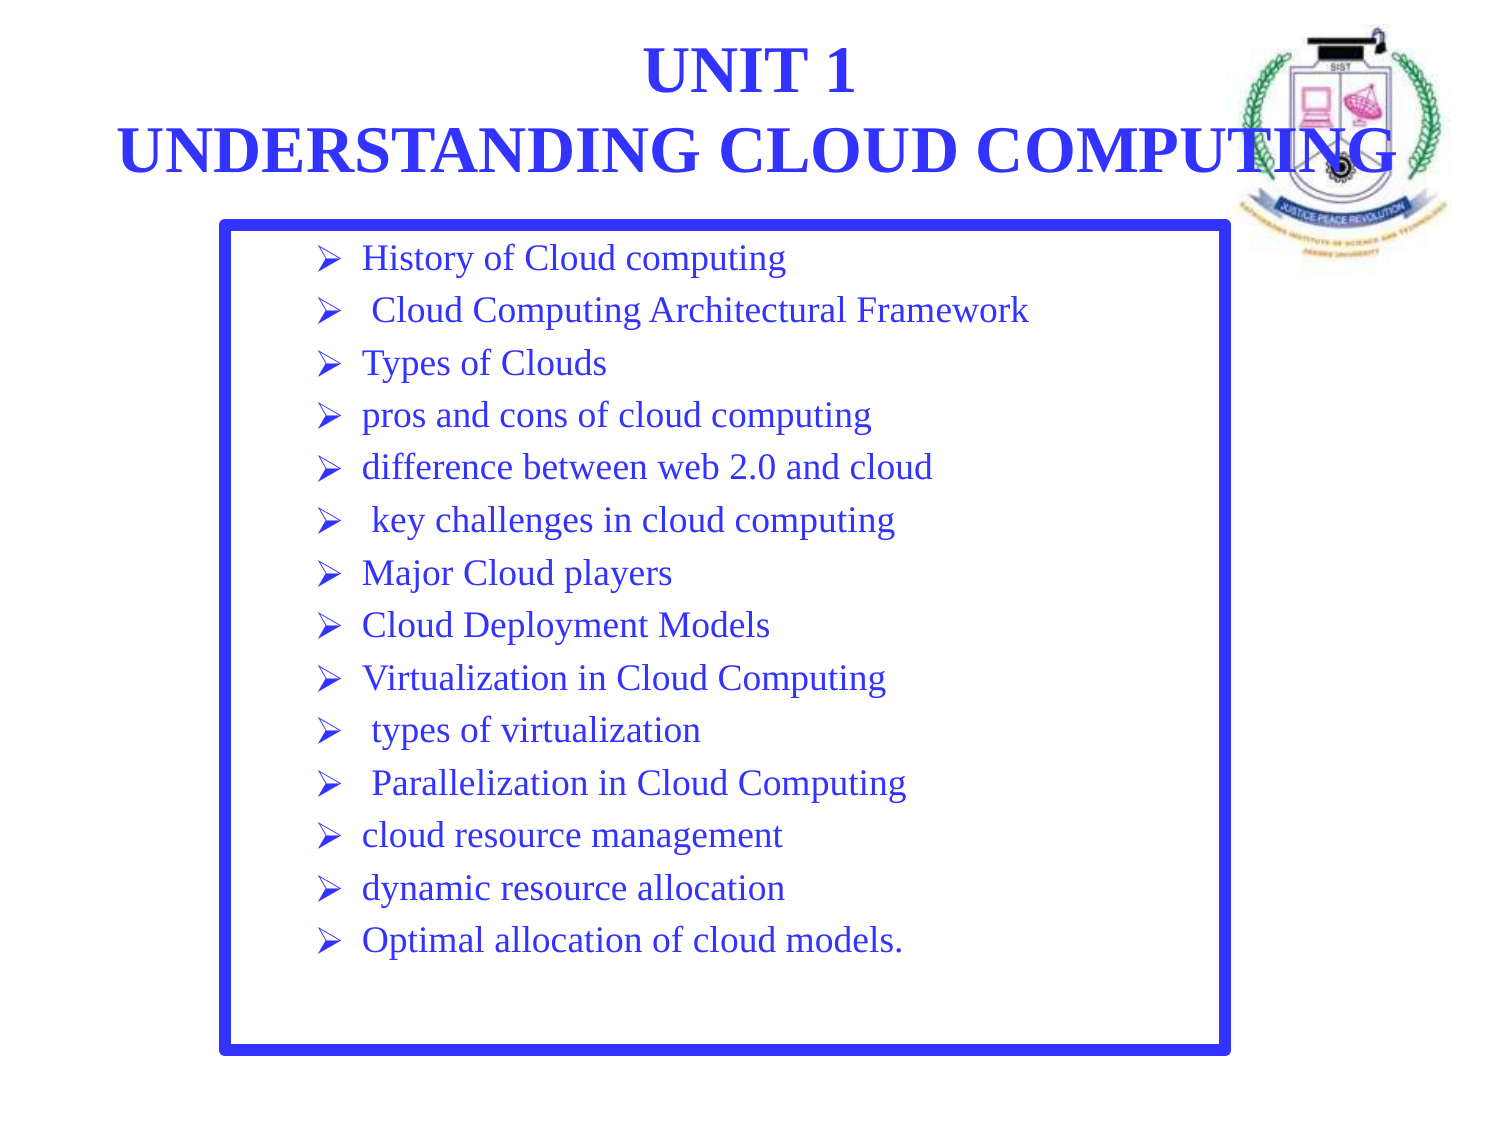

# UNIT 1 UNDERSTANDING CLOUD COMPUTING
History of Cloud computing
 Cloud Computing Architectural Framework
Types of Clouds
pros and cons of cloud computing
difference between web 2.0 and cloud
 key challenges in cloud computing
Major Cloud players
Cloud Deployment Models
Virtualization in Cloud Computing
 types of virtualization
 Parallelization in Cloud Computing
cloud resource management
dynamic resource allocation
Optimal allocation of cloud models.